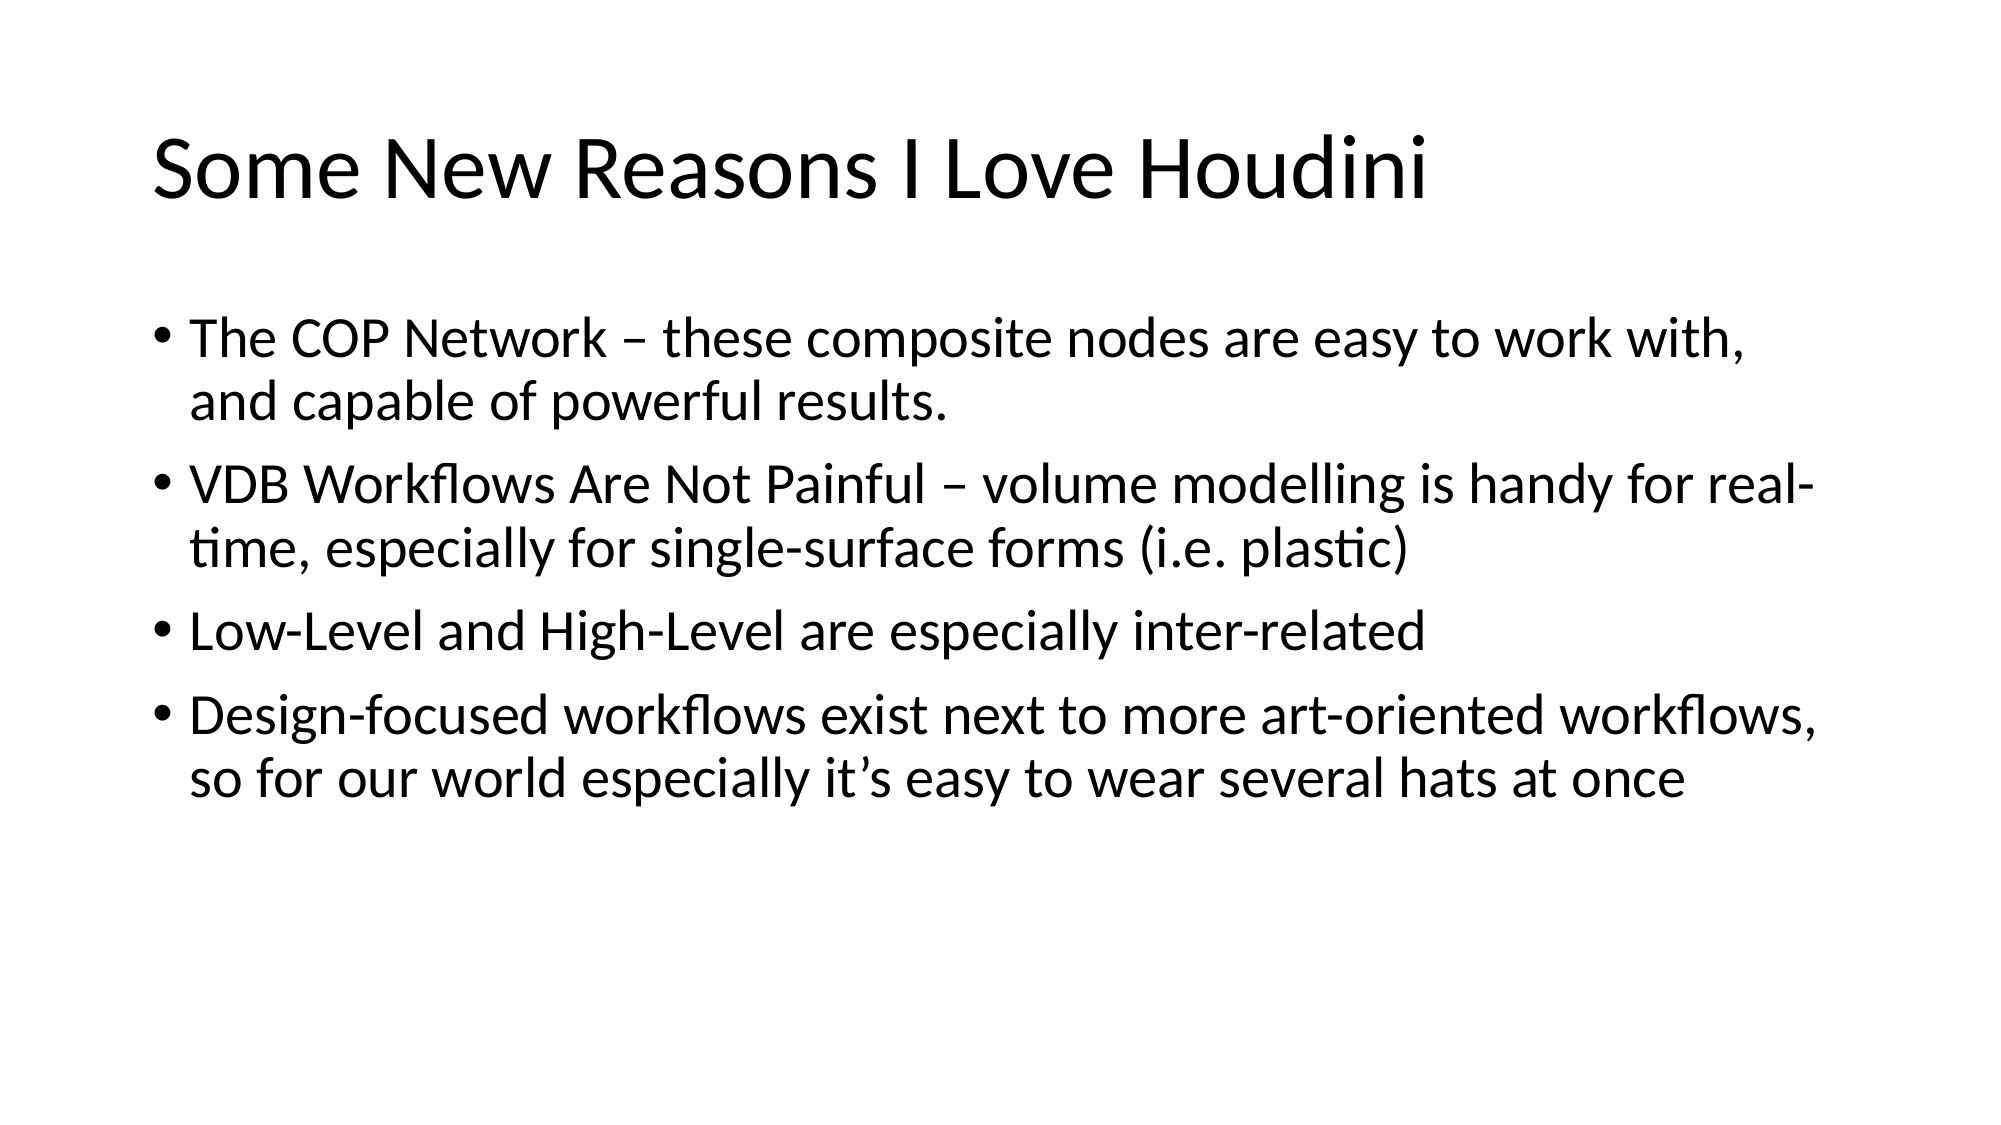

# Some New Reasons I Love Houdini
The COP Network – these composite nodes are easy to work with, and capable of powerful results.
VDB Workflows Are Not Painful – volume modelling is handy for real-time, especially for single-surface forms (i.e. plastic)
Low-Level and High-Level are especially inter-related
Design-focused workflows exist next to more art-oriented workflows, so for our world especially it’s easy to wear several hats at once